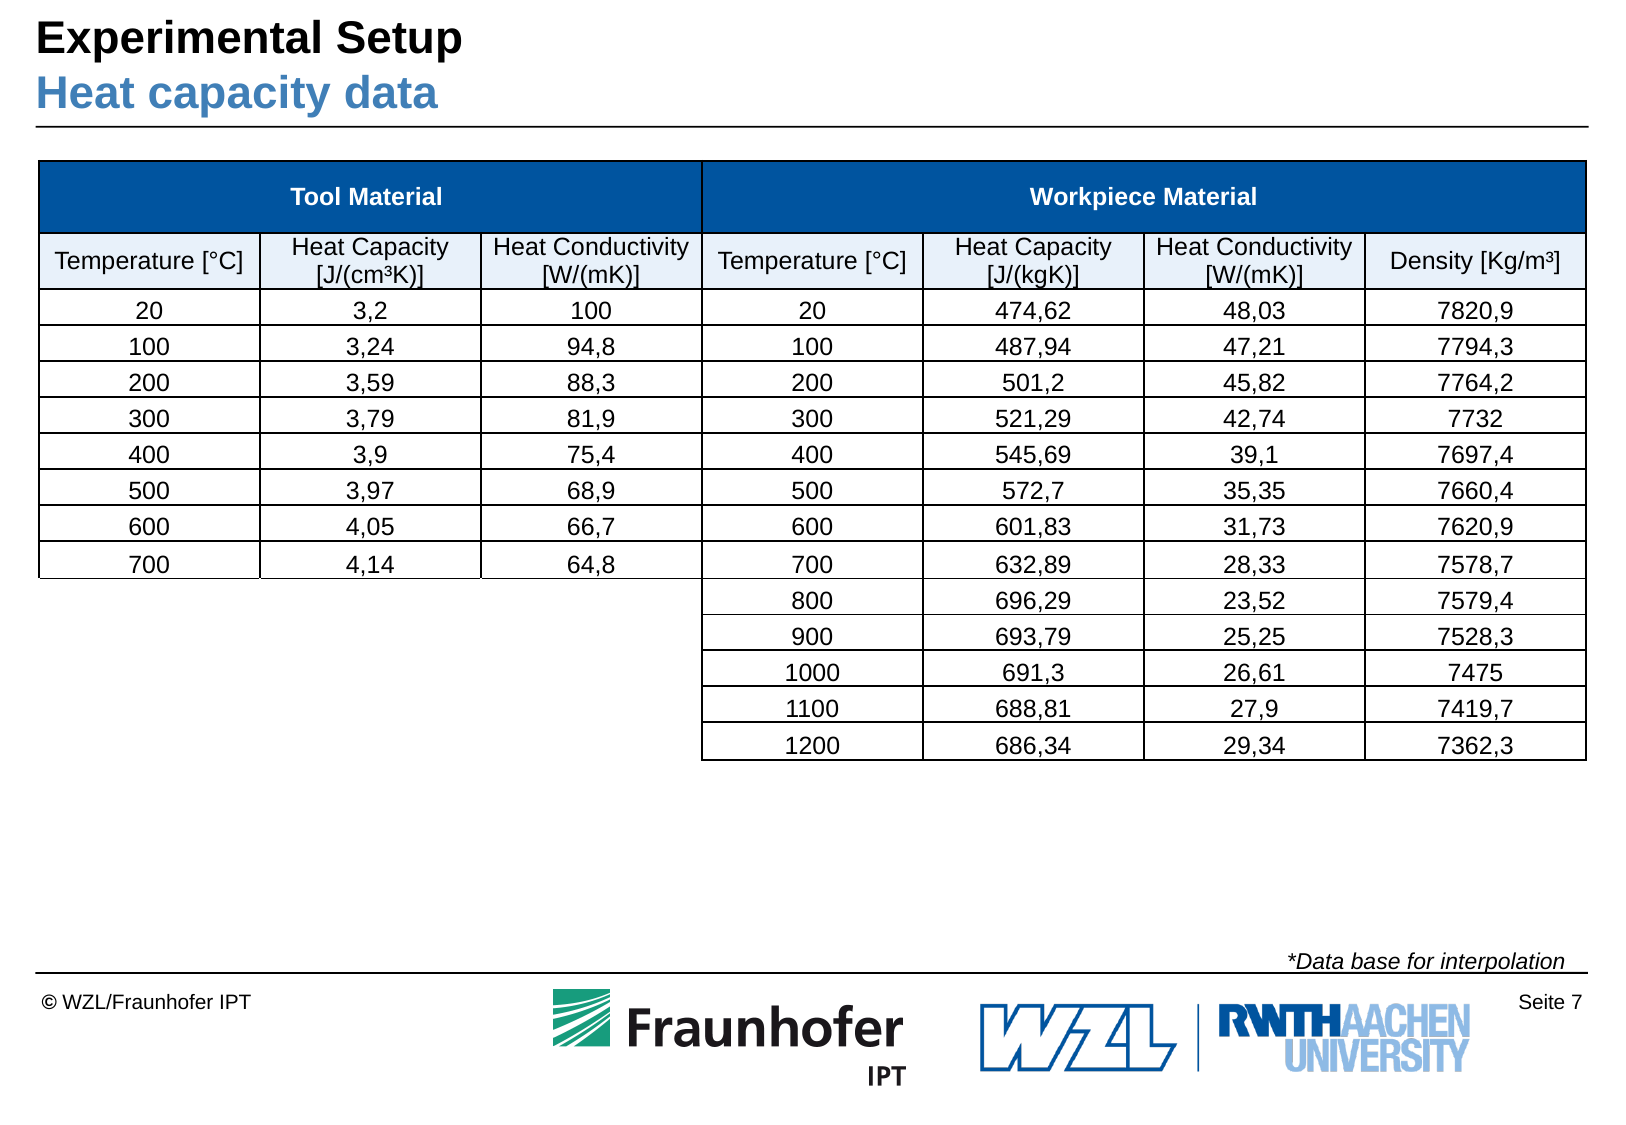

# Experimental Setup Heat capacity data
| Tool Material |  |  | Workpiece Material |  |  |  |
| --- | --- | --- | --- | --- | --- | --- |
| Temperature [°C] | Heat Capacity [J/(cm³K)] | Heat Conductivity [W/(mK)] | Temperature [°C] | Heat Capacity [J/(kgK)] | Heat Conductivity [W/(mK)] | Density [Kg/m³] |
| 20 | 3,2 | 100 | 20 | 474,62 | 48,03 | 7820,9 |
| 100 | 3,24 | 94,8 | 100 | 487,94 | 47,21 | 7794,3 |
| 200 | 3,59 | 88,3 | 200 | 501,2 | 45,82 | 7764,2 |
| 300 | 3,79 | 81,9 | 300 | 521,29 | 42,74 | 7732 |
| 400 | 3,9 | 75,4 | 400 | 545,69 | 39,1 | 7697,4 |
| 500 | 3,97 | 68,9 | 500 | 572,7 | 35,35 | 7660,4 |
| 600 | 4,05 | 66,7 | 600 | 601,83 | 31,73 | 7620,9 |
| 700 | 4,14 | 64,8 | 700 | 632,89 | 28,33 | 7578,7 |
|  |  |  | 800 | 696,29 | 23,52 | 7579,4 |
|  |  |  | 900 | 693,79 | 25,25 | 7528,3 |
|  |  |  | 1000 | 691,3 | 26,61 | 7475 |
|  |  |  | 1100 | 688,81 | 27,9 | 7419,7 |
|  |  |  | 1200 | 686,34 | 29,34 | 7362,3 |
*Data base for interpolation